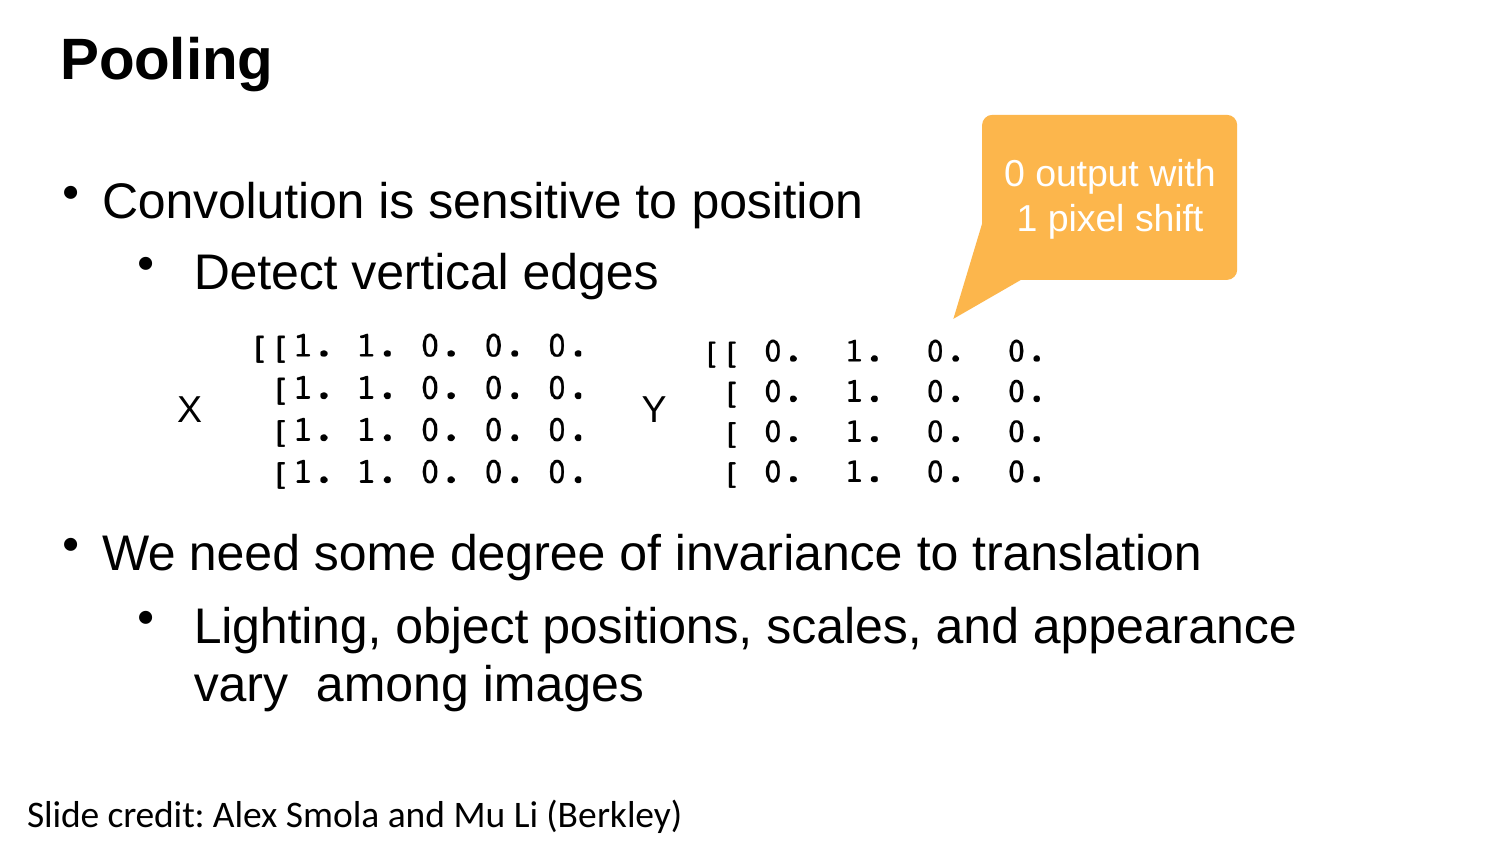

# Pooling

0 output with
1 pixel shift
Convolution is sensitive to position
Detect vertical edges

X
Y
We need some degree of invariance to translation
Lighting, object positions, scales, and appearance vary  among images
Slide credit: Alex Smola and Mu Li (Berkley)